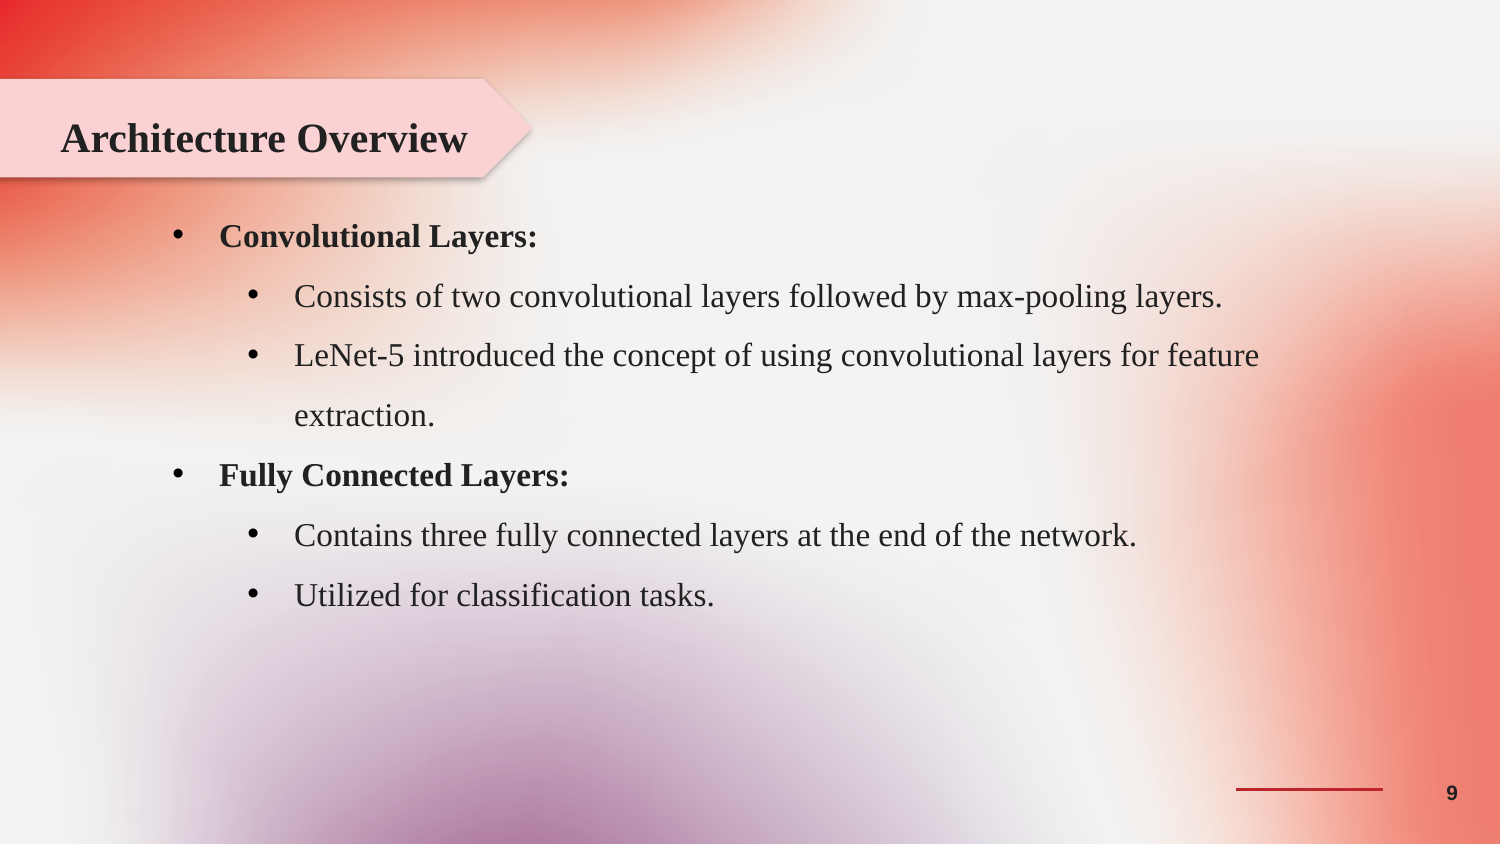

Architecture Overview
Convolutional Layers:
Consists of two convolutional layers followed by max-pooling layers.
LeNet-5 introduced the concept of using convolutional layers for feature extraction.
Fully Connected Layers:
Contains three fully connected layers at the end of the network.
Utilized for classification tasks.
9